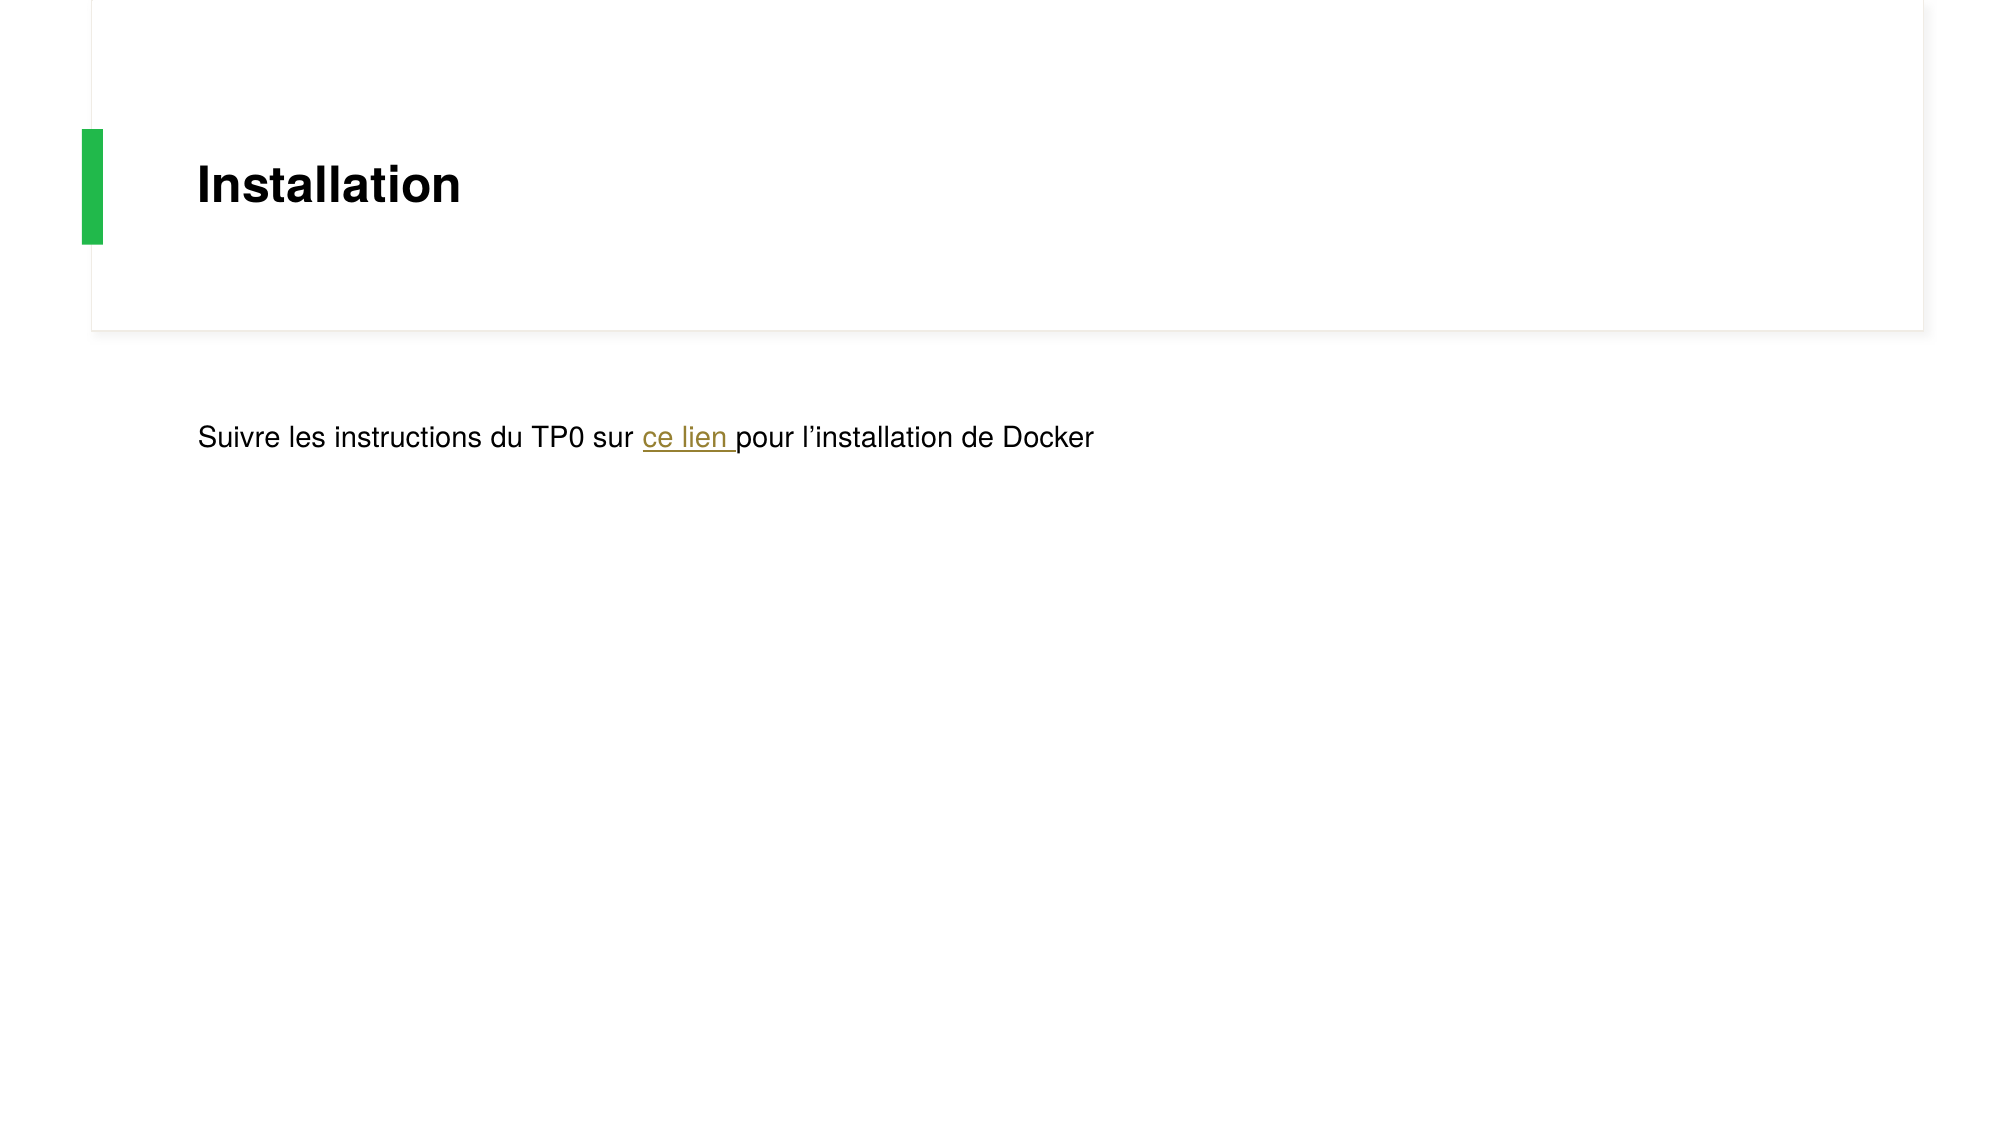

# Installation
Suivre les instructions du TP0 sur ce lien pour l’installation de Docker